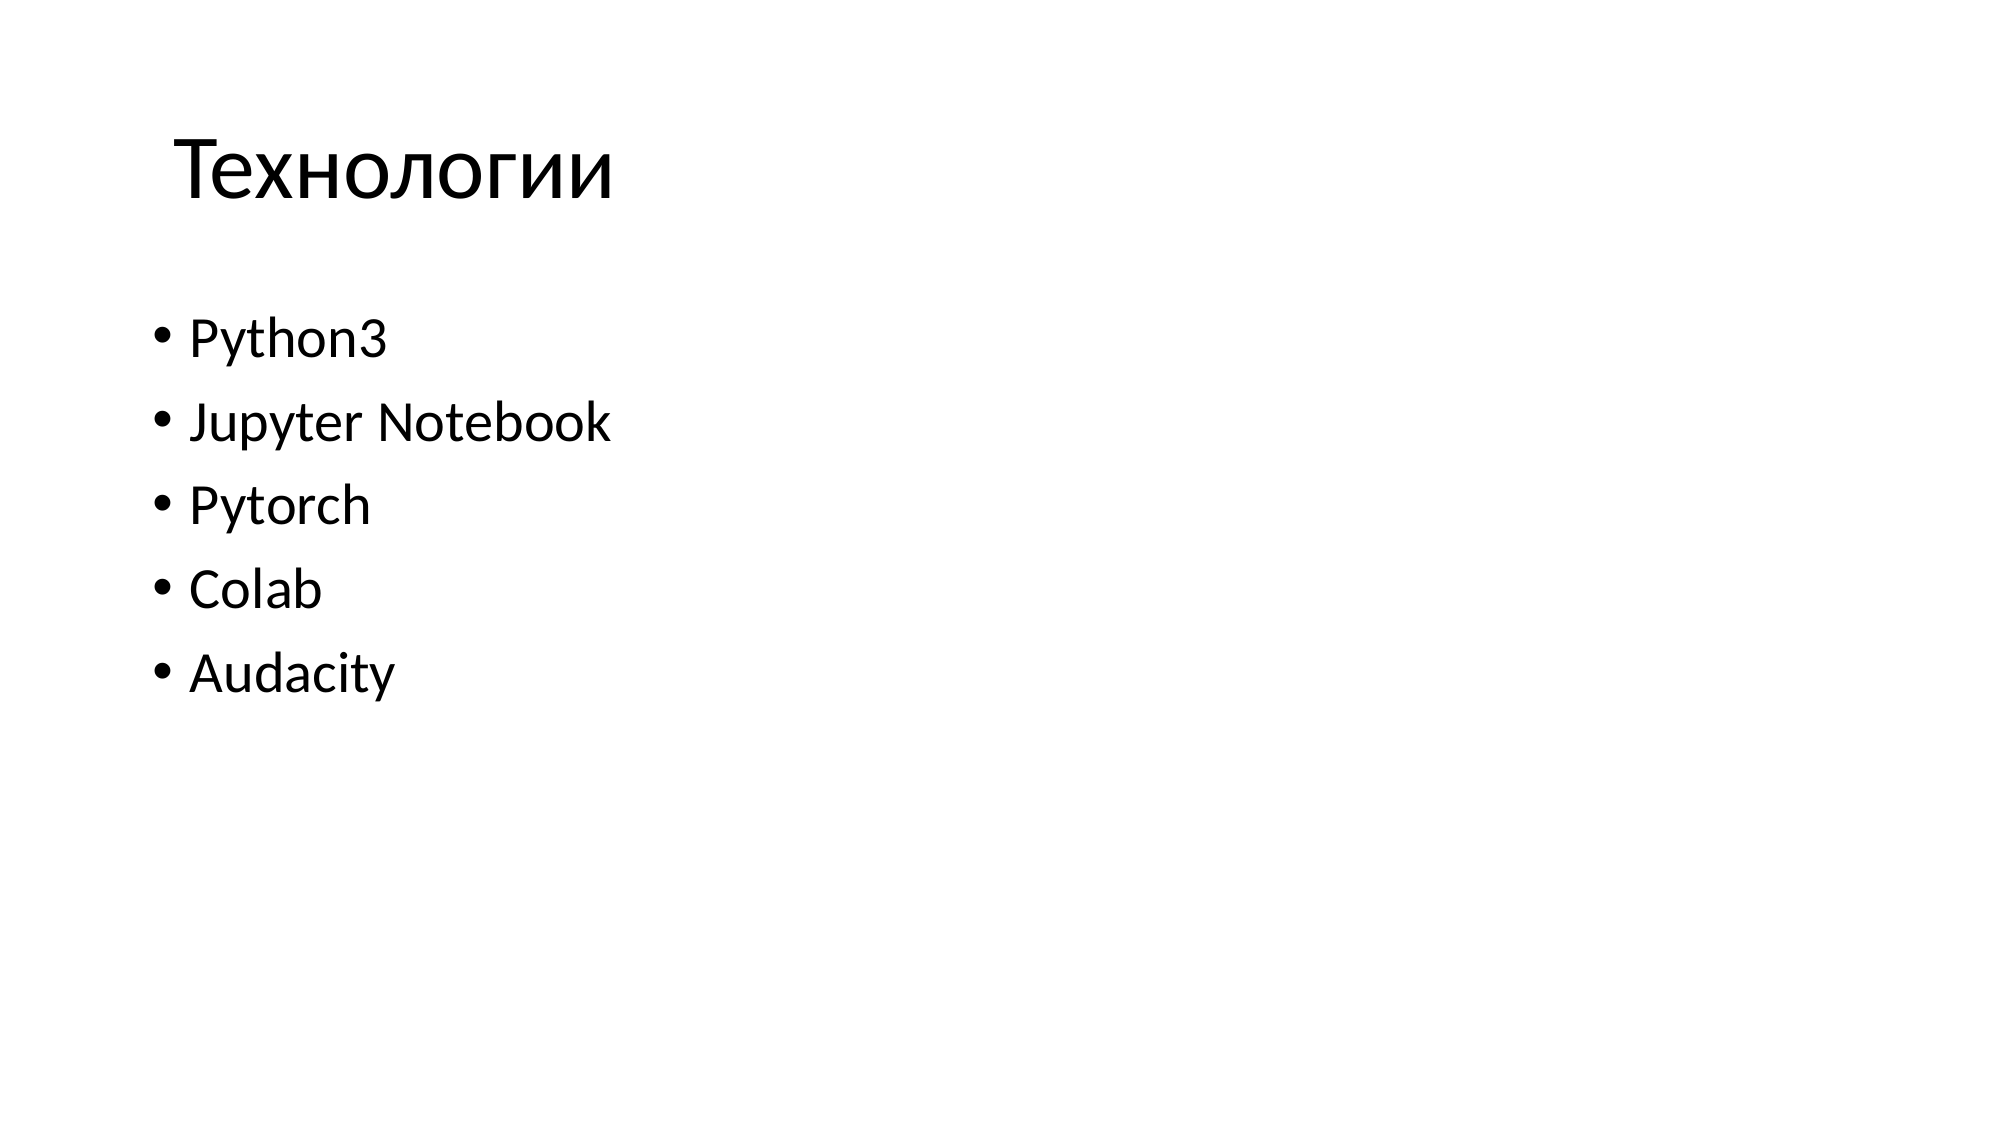

# Технологии
Python3
Jupyter Notebook
Pytorch
Colab
Audacity